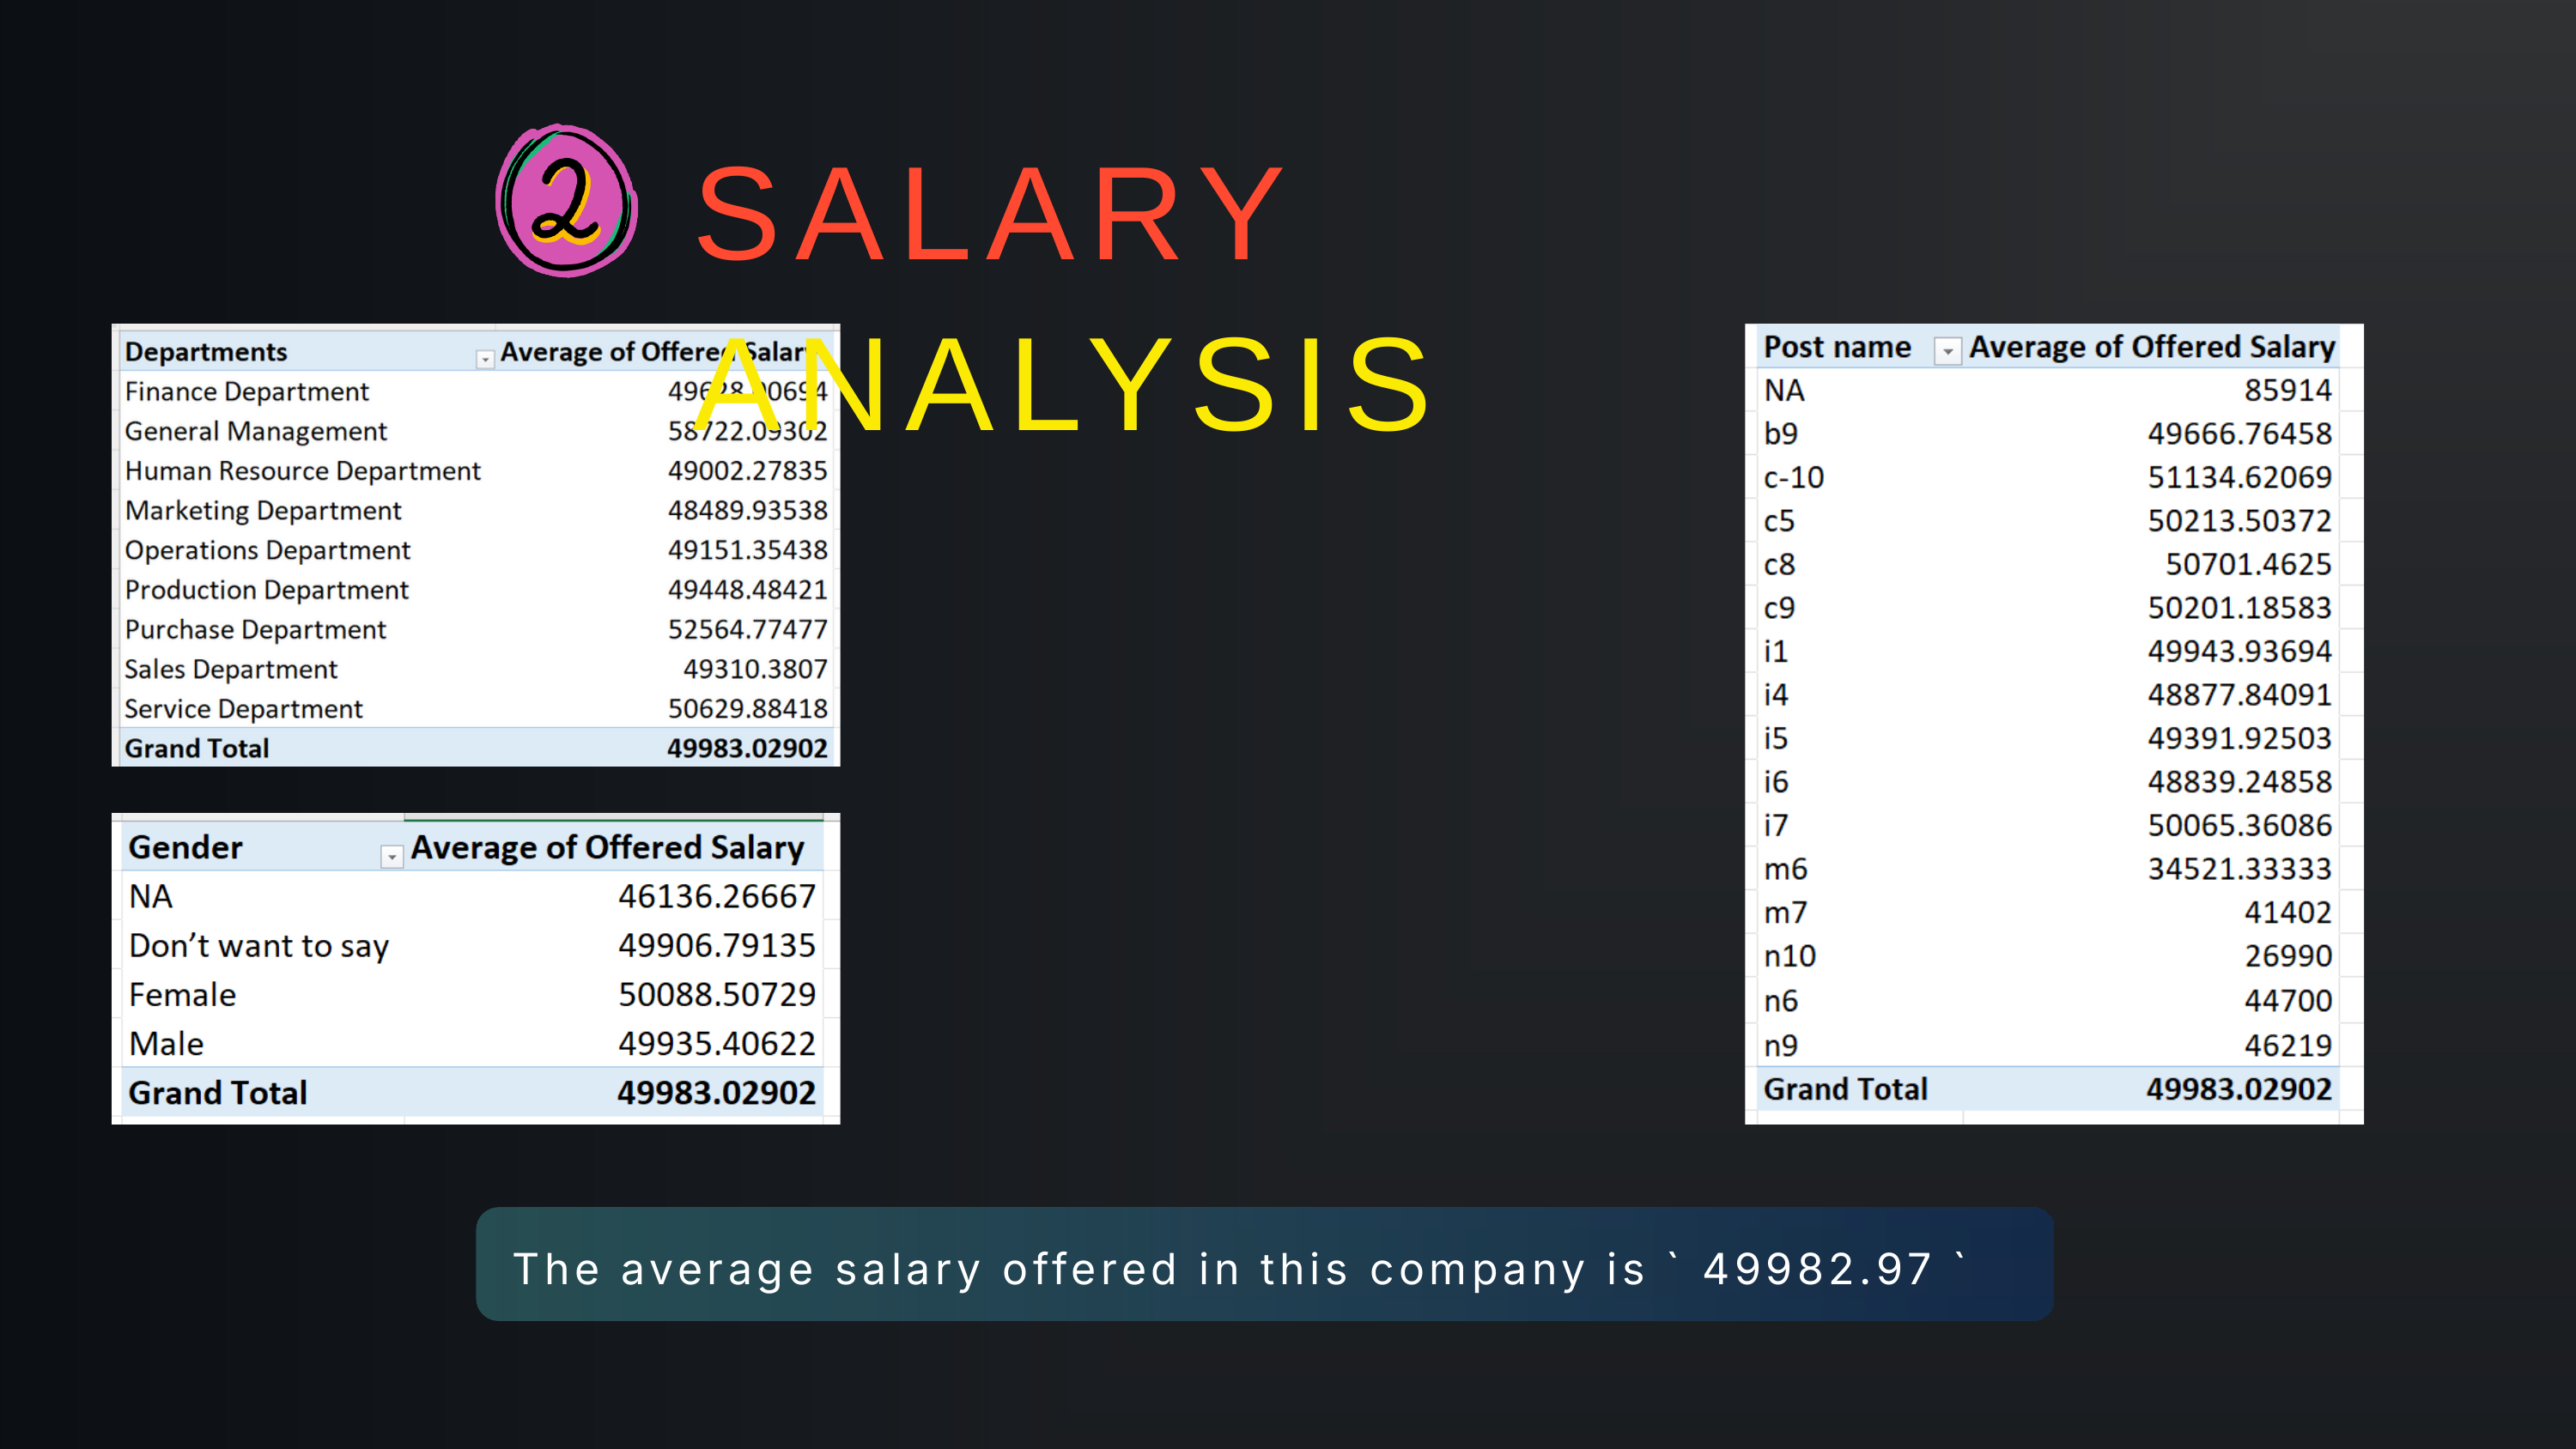

SALARY ANALYSIS

The average salary offered in this company is ` 49982.97 `